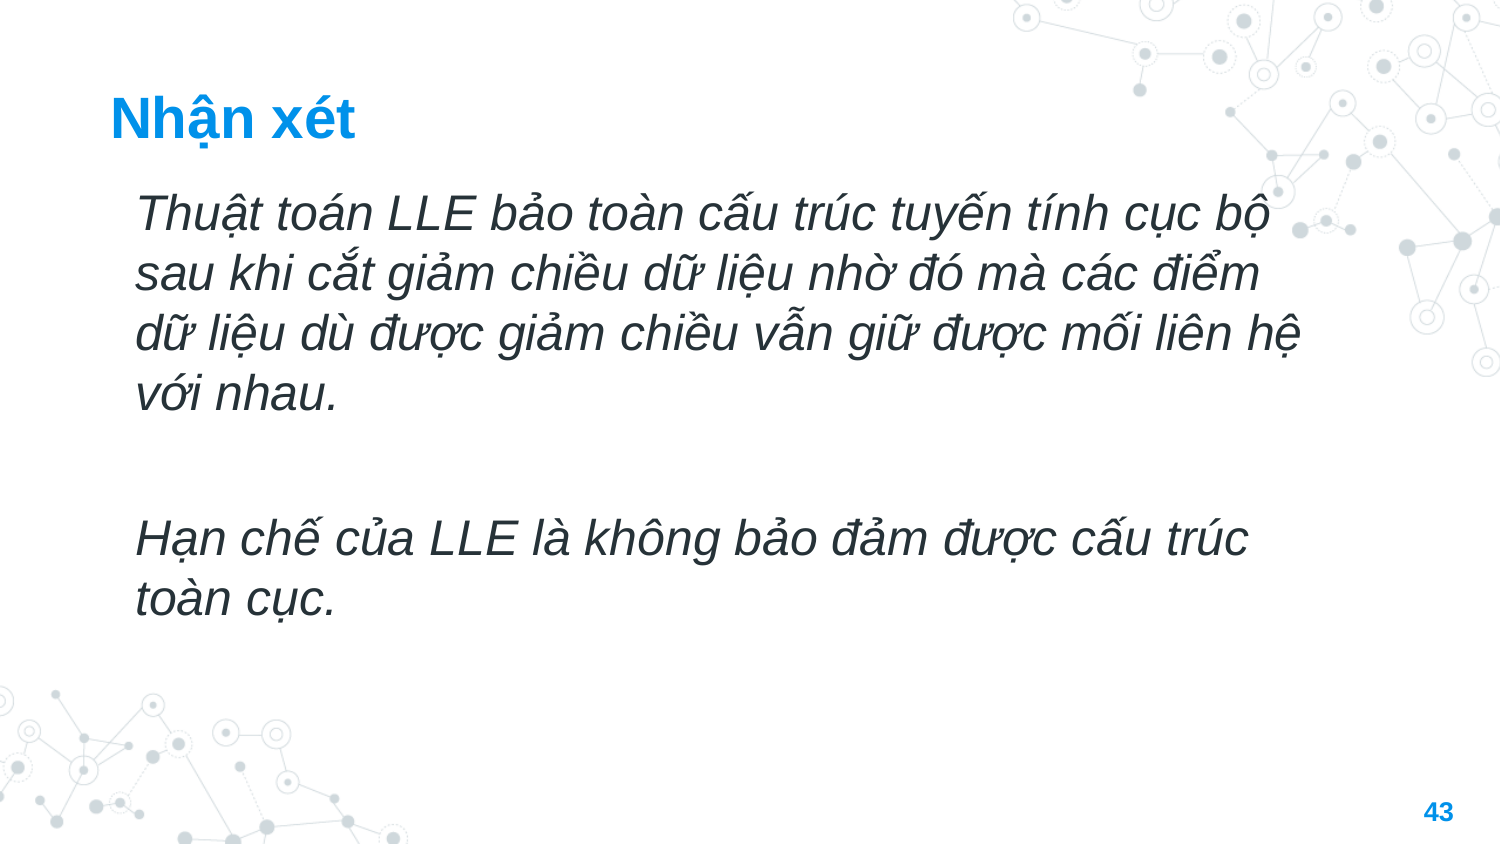

# Nhận xét
Thuật toán LLE bảo toàn cấu trúc tuyến tính cục bộ sau khi cắt giảm chiều dữ liệu nhờ đó mà các điểm dữ liệu dù được giảm chiều vẫn giữ được mối liên hệ với nhau.

Hạn chế của LLE là không bảo đảm được cấu trúc toàn cục.

43